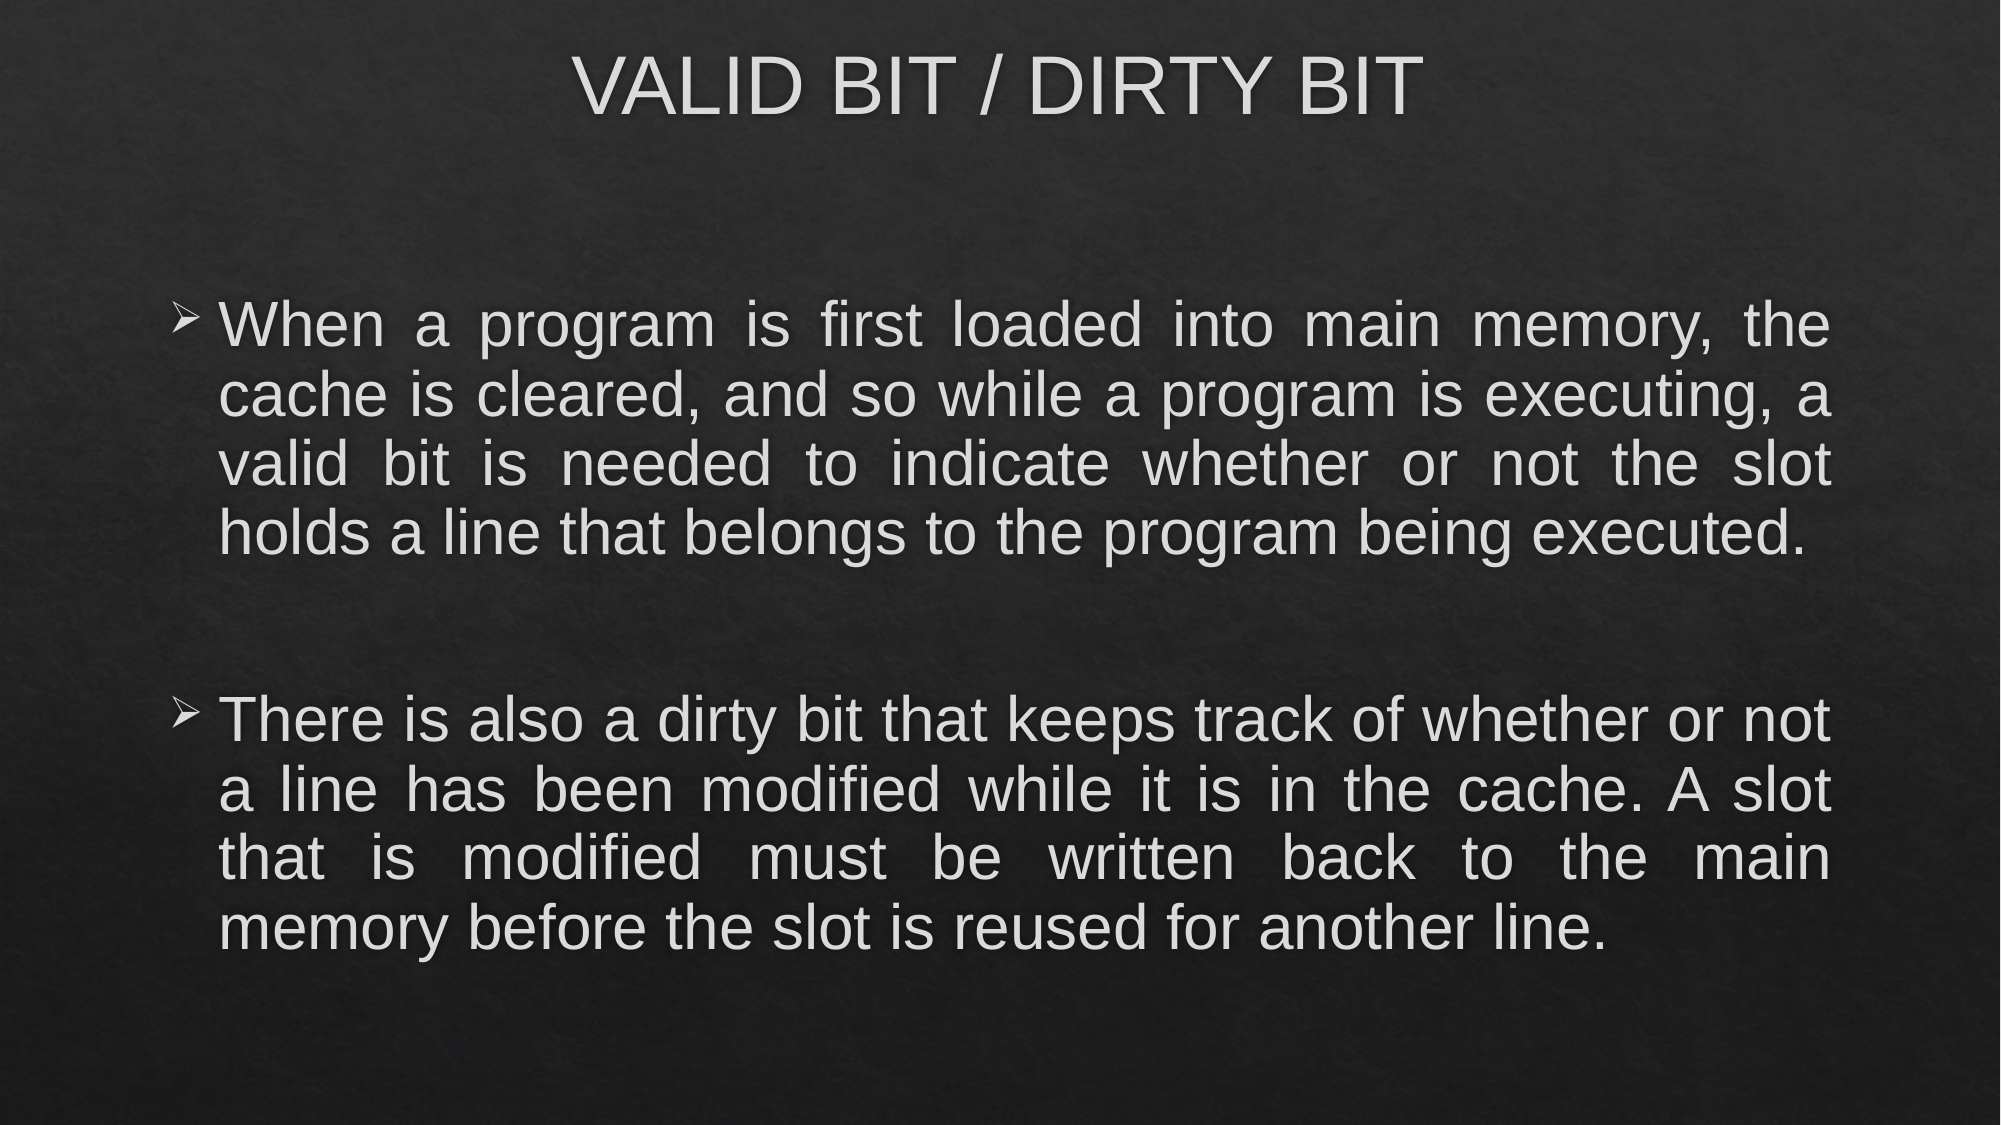

# VALID BIT / DIRTY BIT
When a program is first loaded into main memory, the cache is cleared, and so while a program is executing, a valid bit is needed to indicate whether or not the slot holds a line that belongs to the program being executed.

There is also a dirty bit that keeps track of whether or not a line has been modified while it is in the cache. A slot that is modified must be written back to the main memory before the slot is reused for another line.